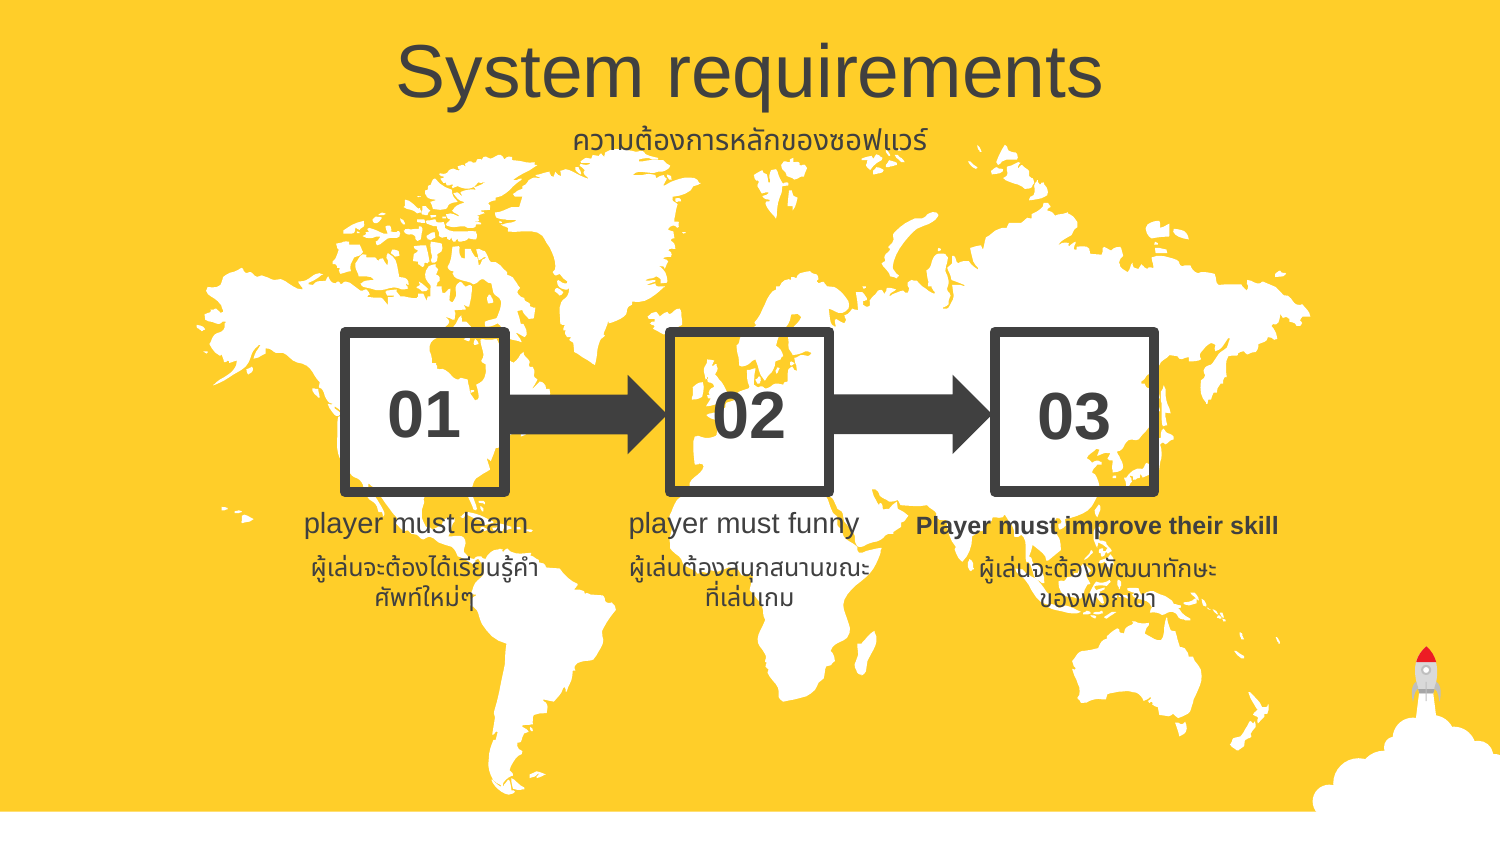

System requirements
ความต้องการหลักของซอฟแวร์

01
02
03

player must learn
ผู้เล่นจะต้องได้เรียนรู้คำศัพท์ใหม่ๆ
player must funny

ผู้เล่นต้องสนุกสนานขณะที่เล่นเกม
Player must improve their skill
ผู้เล่นจะต้องพัฒนาทักษะ
ของพวกเขา